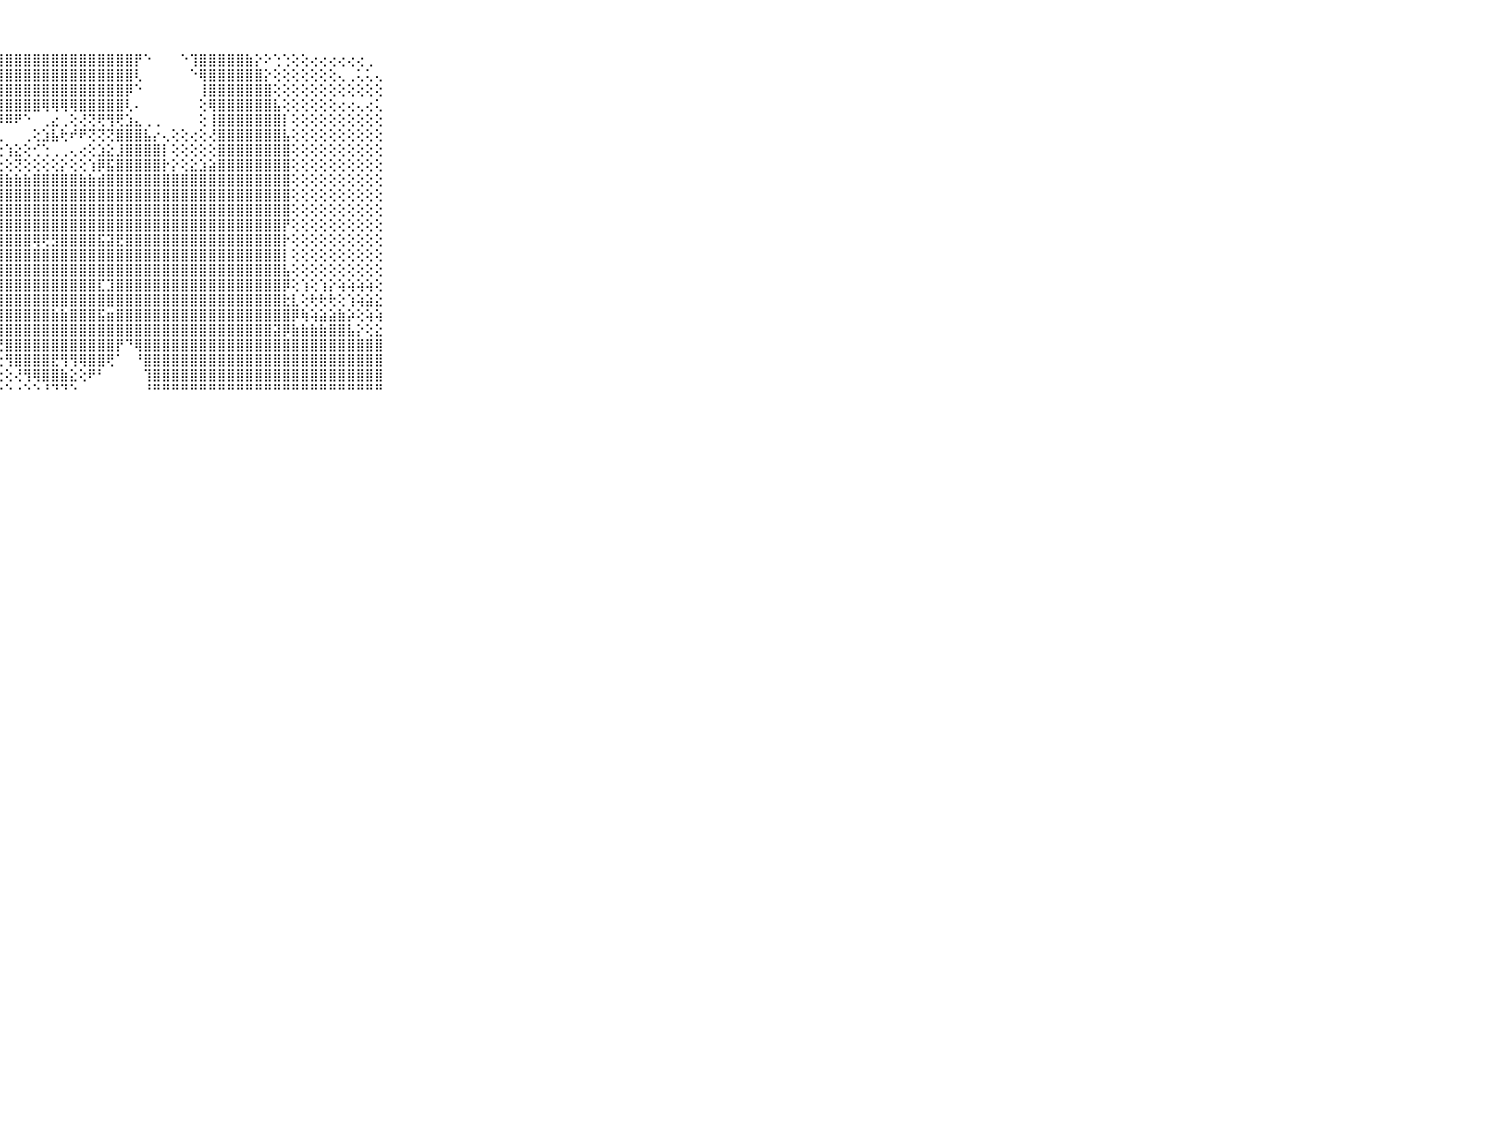

⠀⠀⠀⠀⠀⠀⠀⠀⠀⠀⠀⣿⣿⣿⣿⣿⣿⣿⣿⣿⣿⣿⣿⣿⣿⣿⣿⣿⣿⣿⣿⣿⣿⣿⣿⣿⣿⣿⣿⣿⣿⣿⡟⠑⠀⠀⠀⠑⢹⣿⣿⣿⣿⣿⣷⡕⠕⢑⢑⢕⢕⢔⢔⢔⢔⢔⢔⢀⠀⠀⠀⠀⠀⠀⠀⠀⠀⠀⠀⠀⠀
⠀⠀⠀⠀⠀⠀⠀⠀⠀⠀⠀⣿⣿⣿⣿⣿⣿⣿⣿⣿⣿⣿⣿⣿⣿⣿⣿⣿⣿⣿⣿⣿⣿⣿⣿⣿⣿⣿⣿⣿⣿⣿⢇⠀⠀⠀⠀⠀⠑⢿⣿⣿⣿⣿⣿⣿⡕⢕⢕⢕⢕⢕⢕⢕⢄⢀⢅⢅⢄⠀⠀⠀⠀⠀⠀⠀⠀⠀⠀⠀⠀
⠀⠀⠀⠀⠀⠀⠀⠀⠀⠀⠀⣻⣿⣿⣿⣿⣿⣿⣿⣿⣿⣿⣿⣿⣿⣿⣿⣿⣿⣿⣿⣿⣿⣿⣿⣿⣿⣿⣿⣿⣿⡿⠑⠀⠀⠀⠀⠀⠀⢸⣿⣿⣿⣿⣿⣿⣿⢕⢕⢕⢕⢕⢕⢕⢕⢕⢕⢕⢕⠀⠀⠀⠀⠀⠀⠀⠀⠀⠀⠀⠀
⠀⠀⠀⠀⠀⠀⠀⠀⠀⠀⠀⣿⣿⣿⣿⣿⣿⣿⣿⣿⣿⣿⣿⣿⣿⣿⣿⣿⣿⣿⣿⣿⢿⢿⢿⢿⣿⣿⣿⣿⣿⢇⠄⠀⠀⠀⠀⠀⠀⢕⢿⣿⣿⣿⣿⣿⣿⣧⢕⢕⢕⢕⢕⢕⢔⢔⢄⢔⢅⠀⠀⠀⠀⠀⠀⠀⠀⠀⠀⠀⠀
⠀⠀⠀⠀⠀⠀⠀⠀⠀⠀⠀⣿⣿⣿⣿⣿⣿⣿⣿⣿⣿⣿⣿⣿⣿⣿⣿⡿⠿⠟⠑⠀⢀⣔⢀⢕⢜⢝⢟⢻⢟⣱⣄⢀⢀⠀⠀⠀⠀⢕⢸⣿⣿⣿⣿⣿⣿⣿⡇⢕⢕⢕⢕⢕⢕⢕⢕⢕⢕⠀⠀⠀⠀⠀⠀⠀⠀⠀⠀⠀⠀
⠀⠀⠀⠀⠀⠀⠀⠀⠀⠀⠀⣽⣿⣿⣿⣿⣿⣿⣿⣿⣿⣿⣿⣿⣿⢿⢟⢇⠀⠀⢀⢕⣱⣧⢗⠞⠟⢝⢝⢝⣿⣿⣿⣧⡔⢄⢕⢕⢔⢕⢜⣿⣿⣿⣿⣿⣿⣿⣧⢕⢕⢕⢕⢕⢕⢕⢕⢕⢕⠀⠀⠀⠀⠀⠀⠀⠀⠀⠀⠀⠀
⠀⠀⠀⠀⠀⠀⠀⠀⠀⠀⠀⣿⣿⣿⣿⣿⣿⣿⣿⣿⣿⣿⣿⣿⡯⢕⢕⢕⢱⣕⢕⢊⢑⢀⢀⢄⢔⢕⣱⣕⣸⣿⣿⣿⣿⡇⢕⢕⢕⢕⢕⣿⣿⣿⣿⣿⣿⣿⣿⢕⢕⢕⢕⢕⢕⢕⢕⢕⢕⠀⠀⠀⠀⠀⠀⠀⠀⠀⠀⠀⠀
⠀⠀⠀⠀⠀⠀⠀⠀⠀⠀⠀⣿⣿⣿⣿⣿⣿⣿⣿⣿⣿⣿⣿⡏⢅⣵⢇⢕⢕⢝⢕⢕⢕⢕⡕⢕⢕⢱⡿⣯⣿⣿⣿⣿⣿⡗⡕⢕⣕⣱⣵⣿⣿⣿⣿⣿⣿⣿⣿⢕⢕⢕⢕⢕⢕⢕⢕⢕⢕⠀⠀⠀⠀⠀⠀⠀⠀⠀⠀⠀⠀
⠀⠀⠀⠀⠀⠀⠀⠀⠀⠀⠀⣿⣿⣿⣿⣿⣿⣿⣿⣿⣿⣿⣿⡇⢕⢜⢗⢺⣷⣷⣷⣿⣿⣿⣿⣿⣷⣷⣾⣿⣿⣿⣿⣿⣿⣿⣿⣿⣿⣿⣿⣿⣿⣿⣿⣿⣿⣿⣿⢕⢕⢕⢕⢕⢕⢕⢕⢕⢕⠀⠀⠀⠀⠀⠀⠀⠀⠀⠀⠀⠀
⠀⠀⠀⠀⠀⠀⠀⠀⠀⠀⠀⣿⣿⣿⣿⣿⣿⣿⣿⣿⣿⣿⣿⡧⢕⢕⢕⣸⣿⣿⣿⣿⣿⣿⣿⣿⣿⣿⣿⣿⣿⣿⣿⣿⣿⣿⣿⣿⣿⣿⣿⣿⣿⣿⣿⣿⣿⣿⣿⢕⢕⢕⢕⢕⢕⢕⢕⢕⢕⠀⠀⠀⠀⠀⠀⠀⠀⠀⠀⠀⠀
⠀⠀⠀⠀⠀⠀⠀⠀⠀⠀⠀⣸⣿⣿⣿⣿⣿⣿⣿⣿⣿⣿⣿⡇⢕⢕⢱⣿⣿⣿⣿⣿⣿⣿⣿⣿⣿⣿⣿⣿⣿⣿⣿⣿⣿⣿⣿⣿⣿⣿⣿⣿⣿⣿⣿⣿⣿⣿⣿⢕⢕⢕⢕⢕⢕⢕⢕⢕⢕⠀⠀⠀⠀⠀⠀⠀⠀⠀⠀⠀⠀
⠀⠀⠀⠀⠀⠀⠀⠀⠀⠀⠀⢿⢿⣿⣿⣿⣿⣿⣿⣿⣿⣿⣿⣷⢕⢕⢜⣿⣿⣿⣿⣿⣿⣿⣿⣿⣿⣿⣿⣿⣿⣿⣿⣿⣿⣿⣿⣿⣿⣿⣿⣿⣿⣿⣿⣿⣿⣿⡟⢕⢕⢕⢕⢕⢕⢕⢕⢕⢕⠀⠀⠀⠀⠀⠀⠀⠀⠀⠀⠀⠀
⠀⠀⠀⠀⠀⠀⠀⠀⠀⠀⠀⣷⣾⣿⣿⣿⣿⣿⣿⣿⣿⣿⣿⣿⡕⢔⢸⣿⣿⣿⣿⢿⢟⣻⣿⣿⣿⣿⣯⣽⣟⣿⣿⣿⣿⣿⣿⣿⣿⣿⣿⣿⣿⣿⣿⣿⣿⣿⡗⢕⢕⢕⢕⢕⢕⢕⢕⢕⢕⠀⠀⠀⠀⠀⠀⠀⠀⠀⠀⠀⠀
⠀⠀⠀⠀⠀⠀⠀⠀⠀⠀⠀⣿⣿⣿⣿⣿⣿⣿⣿⣿⣿⣿⣿⣿⢷⣧⣼⣿⣿⣿⣿⣿⣿⣿⣿⣿⣿⣿⣿⣿⣿⣿⣿⣿⣿⣿⣿⣿⣿⣿⣿⣿⣿⣿⣿⣿⣿⣿⡇⢕⢕⢕⢕⢕⢕⢕⢕⢕⢕⠀⠀⠀⠀⠀⠀⠀⠀⠀⠀⠀⠀
⠀⠀⠀⠀⠀⠀⠀⠀⠀⠀⠀⣿⣿⣿⣿⣿⣿⣿⣿⣿⣿⣿⣿⣿⣿⣿⣿⣿⣿⣿⣿⣿⣿⣿⣿⣿⣿⣿⣿⣿⣿⣿⣿⣿⣿⣿⣿⣿⣿⣿⣿⣿⣿⣿⣿⣿⣿⣿⣧⢕⢕⢕⢕⢕⢕⢕⢕⢕⢕⠀⠀⠀⠀⠀⠀⠀⠀⠀⠀⠀⠀
⠀⠀⠀⠀⠀⠀⠀⠀⠀⠀⠀⣿⣿⣿⣿⣿⣿⣿⣿⣿⣿⣿⣿⣿⣿⣿⣿⣿⣿⣿⣿⣿⣿⣿⣿⣿⣿⣿⣏⣹⣿⣿⣿⣿⣿⣿⣿⣿⣿⣿⣿⣿⣿⣿⣿⣿⣿⣿⡿⢕⢱⢕⢱⡕⢵⢵⢵⢵⢕⠀⠀⠀⠀⠀⠀⠀⠀⠀⠀⠀⠀
⠀⠀⠀⠀⠀⠀⠀⠀⠀⠀⠀⣿⣿⣿⣿⣿⣿⣿⣿⣿⣿⣿⣿⣿⣿⣿⣿⣿⣿⣿⣿⣿⣿⣿⣿⣿⣿⣿⣿⣿⣿⣿⣿⣿⣿⣿⣿⣿⣿⣿⣿⣿⣿⣿⣿⣿⣿⣿⣗⣇⢕⢗⢗⢗⢕⢱⢵⣵⣕⠀⠀⠀⠀⠀⠀⠀⠀⠀⠀⠀⠀
⠀⠀⠀⠀⠀⠀⠀⠀⠀⠀⠀⣾⣿⣿⣿⣿⣿⣿⣿⣿⣿⣿⣿⣿⣿⣿⣿⣿⣿⣿⣿⣿⣿⣷⣷⣿⣿⣿⣯⣶⣿⣿⣿⣿⣿⣿⣿⣿⣿⣿⣿⣿⣿⣿⣿⣿⣿⣿⣿⡿⢷⢵⣵⣵⣷⡵⢕⢵⢵⠀⠀⠀⠀⠀⠀⠀⠀⠀⠀⠀⠀
⠀⠀⠀⠀⠀⠀⠀⠀⠀⠀⠀⣿⣿⣿⣿⣿⣿⣿⣿⣿⣿⣿⣿⣿⣿⣿⣿⢿⣿⣿⣿⣿⣿⣿⣿⣿⣿⣿⣿⣿⣿⣿⣿⣿⣿⣿⣿⣿⣿⣿⣿⣿⣿⣿⣿⣿⣿⣽⡿⣷⣷⣷⣷⣿⣿⣧⡕⢕⣕⠀⠀⠀⠀⠀⠀⠀⠀⠀⠀⠀⠀
⠀⠀⠀⠀⠀⠀⠀⠀⠀⠀⠀⣿⣿⣿⣿⣿⣿⣿⣿⣿⣿⣿⣿⣿⣿⣿⡏⢜⣿⣿⣿⣿⣿⣿⣿⣿⣿⣿⣿⣿⡟⠙⢿⣿⣿⣿⣿⣿⣿⣿⣿⣿⣿⣿⣿⣿⣿⣿⣿⣿⣿⣿⣿⣿⣿⣿⣿⣿⣿⠀⠀⠀⠀⠀⠀⠀⠀⠀⠀⠀⠀
⠀⠀⠀⠀⠀⠀⠀⠀⠀⠀⠀⣿⣿⣿⣿⣿⣿⣿⣿⣿⣿⣿⣿⣿⣿⣿⡇⢕⢻⣿⣿⣿⣿⣟⢻⢻⢿⣿⣿⢟⠁⠀⠘⣿⣿⣿⣿⣿⣿⣿⣿⣿⣿⣿⣿⣿⣿⣿⣿⣿⣿⣿⣿⣿⣿⣿⣿⣿⣿⠀⠀⠀⠀⠀⠀⠀⠀⠀⠀⠀⠀
⠀⠀⠀⠀⠀⠀⠀⠀⠀⠀⠀⣿⣿⣿⣿⣿⣿⣿⣿⣿⣿⣿⣿⣿⣿⣿⣇⢕⢕⢜⢻⢿⣿⣿⣷⣕⢕⠟⠃⠀⠀⠀⠀⢹⣿⣿⣿⣿⣿⣿⣿⣿⣿⣿⣿⣿⣿⣿⣿⣿⣿⣿⣿⣿⣿⣿⣿⣿⣿⠀⠀⠀⠀⠀⠀⠀⠀⠀⠀⠀⠀
⠀⠀⠀⠀⠀⠀⠀⠀⠀⠀⠀⠛⠛⠛⠛⠛⠛⠛⠛⠛⠛⠛⠛⠛⠛⠛⠛⠑⠑⠐⠑⠑⠘⠙⠙⠑⠀⠀⠀⠀⠀⠀⠀⠘⠛⠛⠛⠛⠛⠛⠛⠛⠛⠛⠛⠛⠛⠛⠛⠛⠛⠛⠛⠛⠛⠛⠛⠛⠛⠀⠀⠀⠀⠀⠀⠀⠀⠀⠀⠀⠀